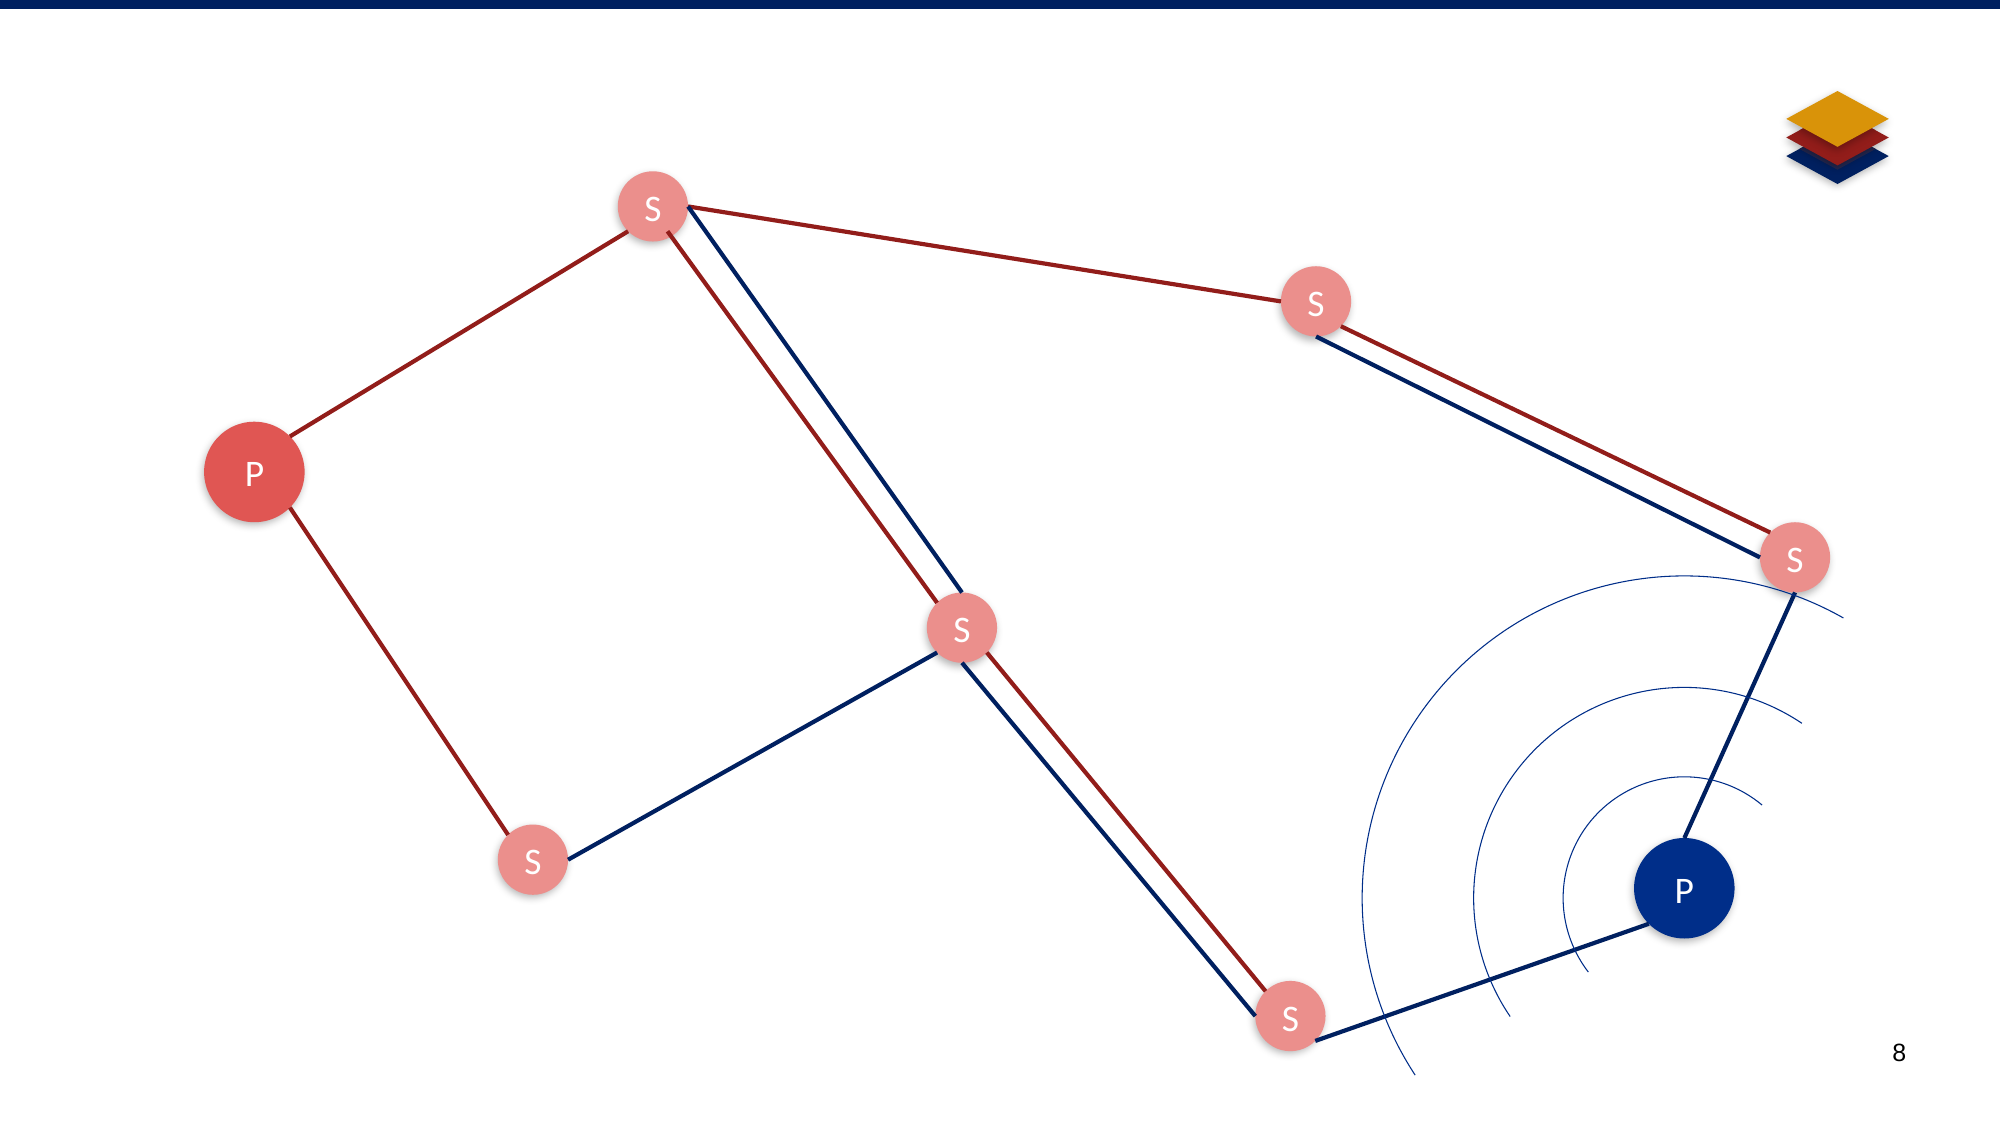

S
S
P
S

S

S
P
S
8